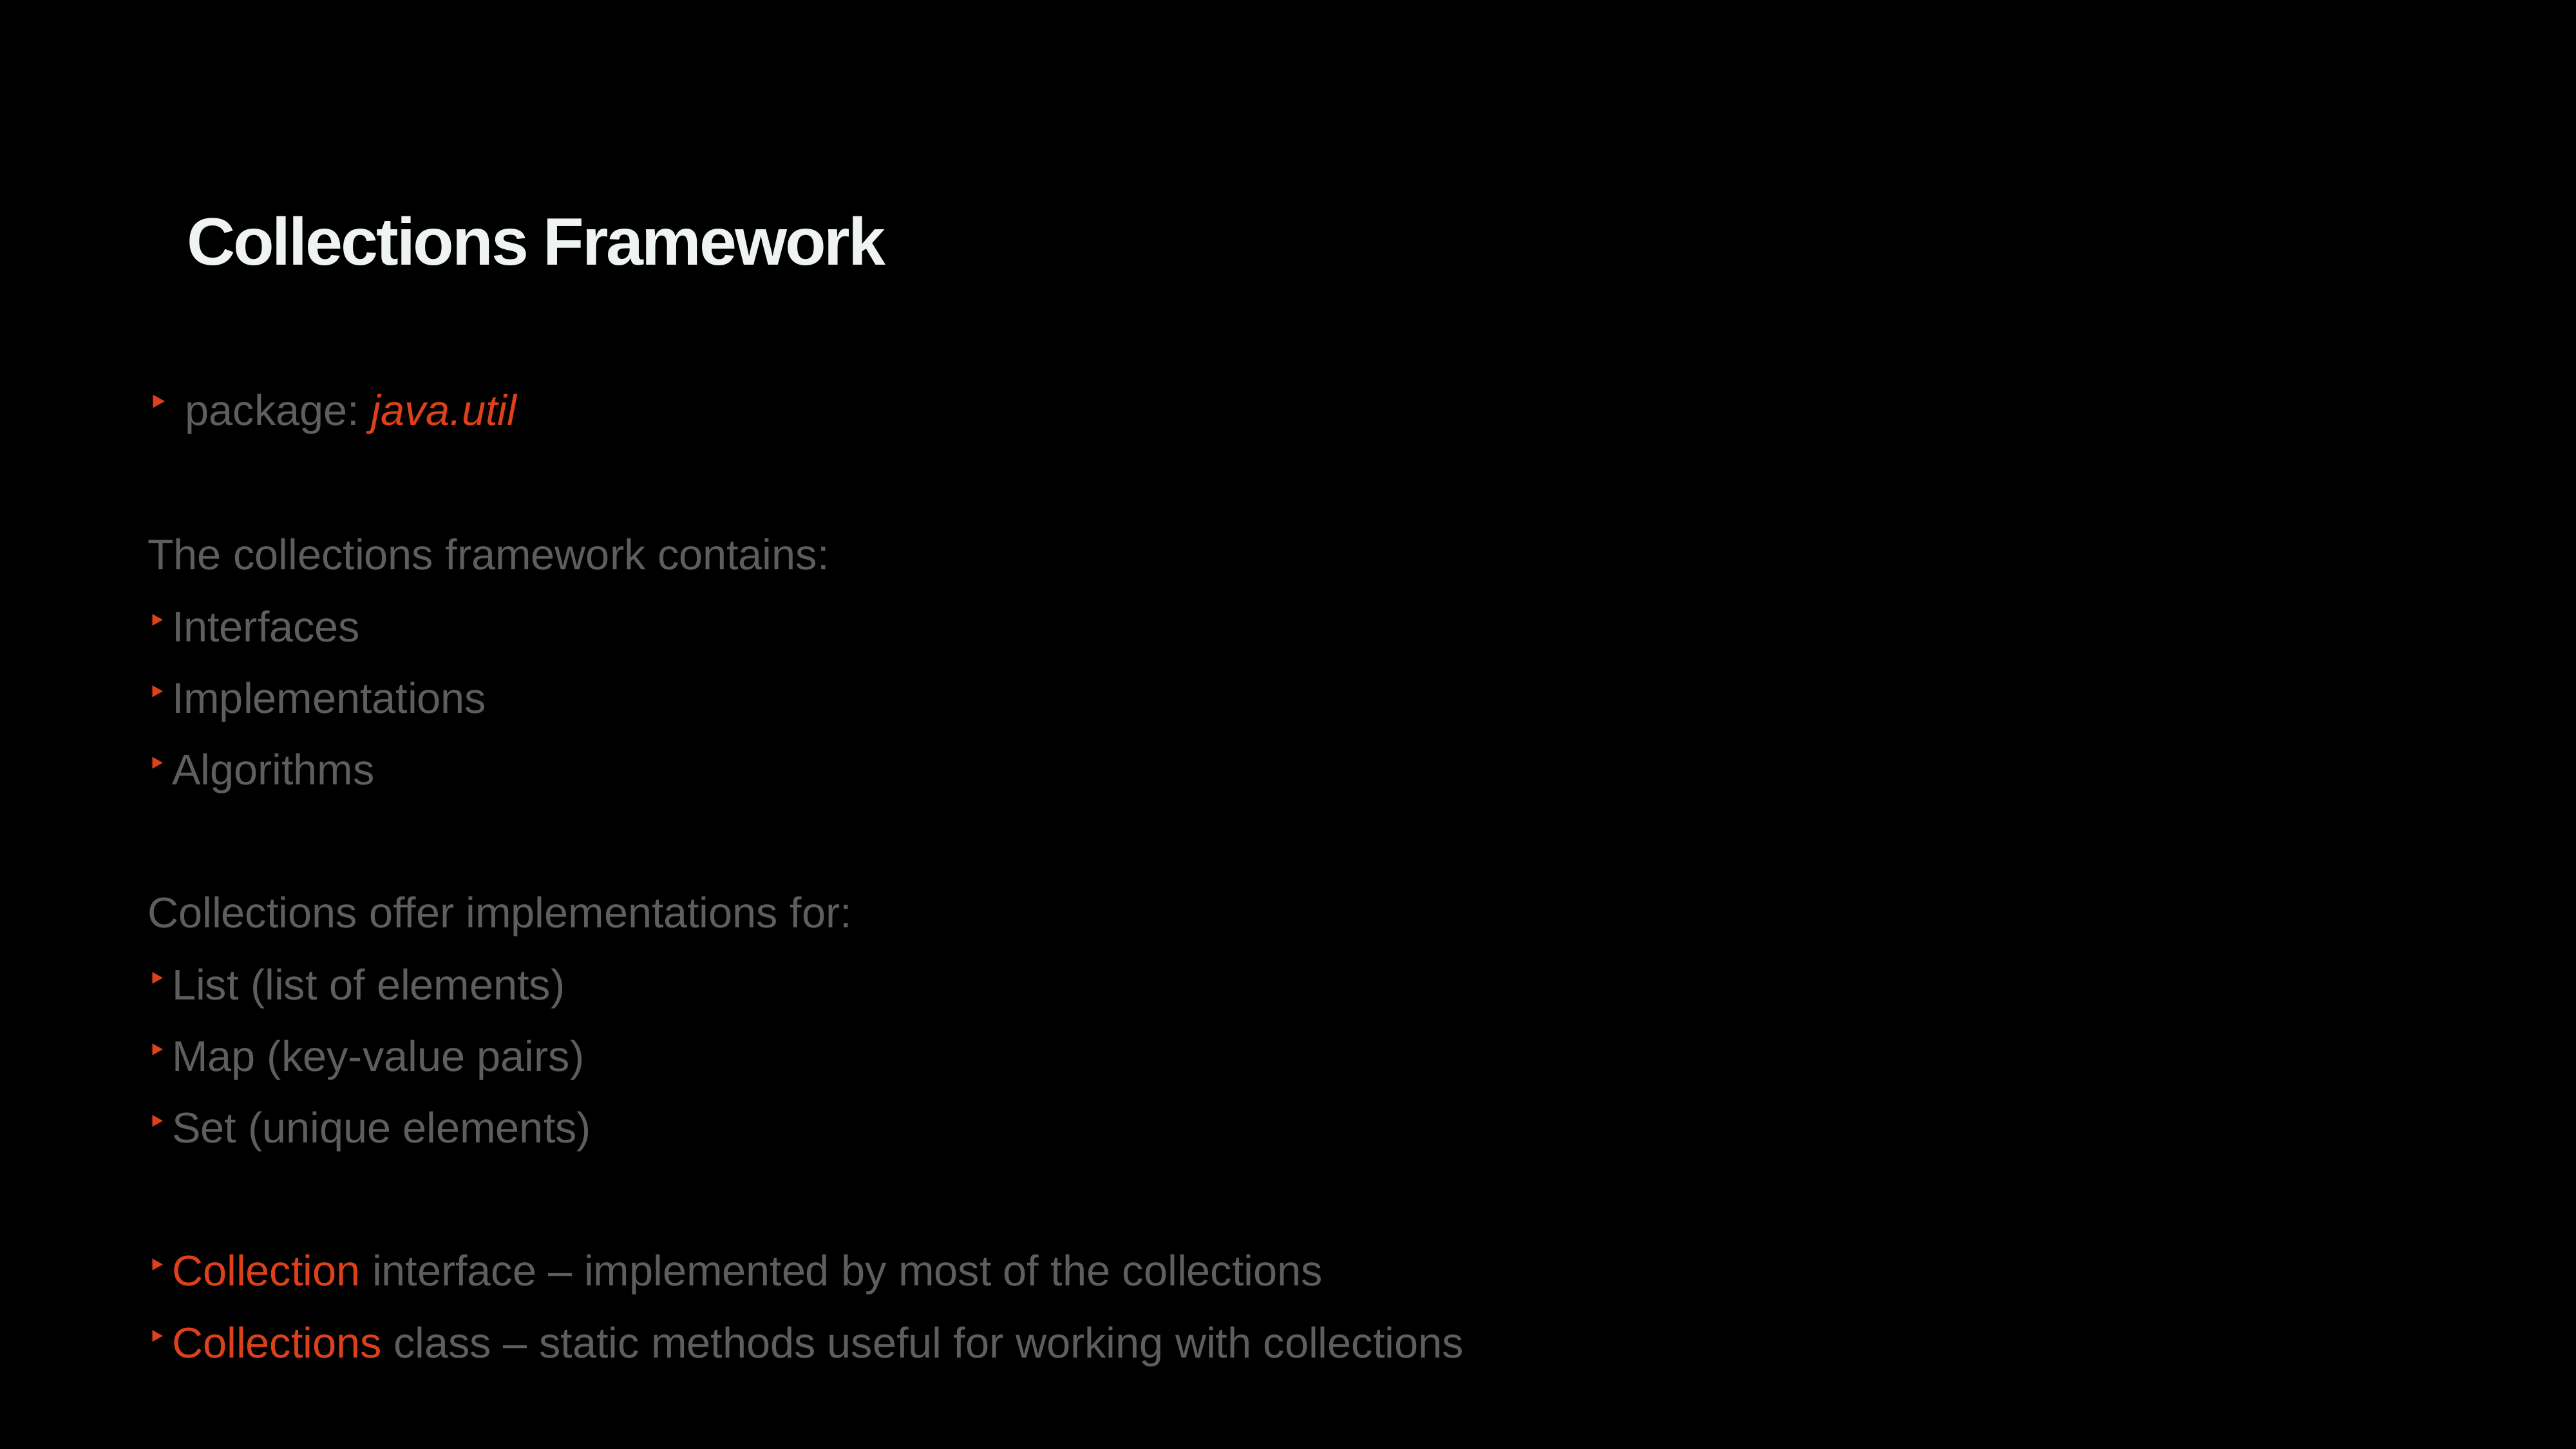

Collections Framework
Bullet examples
 package: java.util

The collections framework contains:
Interfaces
Implementations
Algorithms

Collections offer implementations for:
List (list of elements)
Map (key-value pairs)
Set (unique elements)

Collection interface – implemented by most of the collections
Collections class – static methods useful for working with collections

32